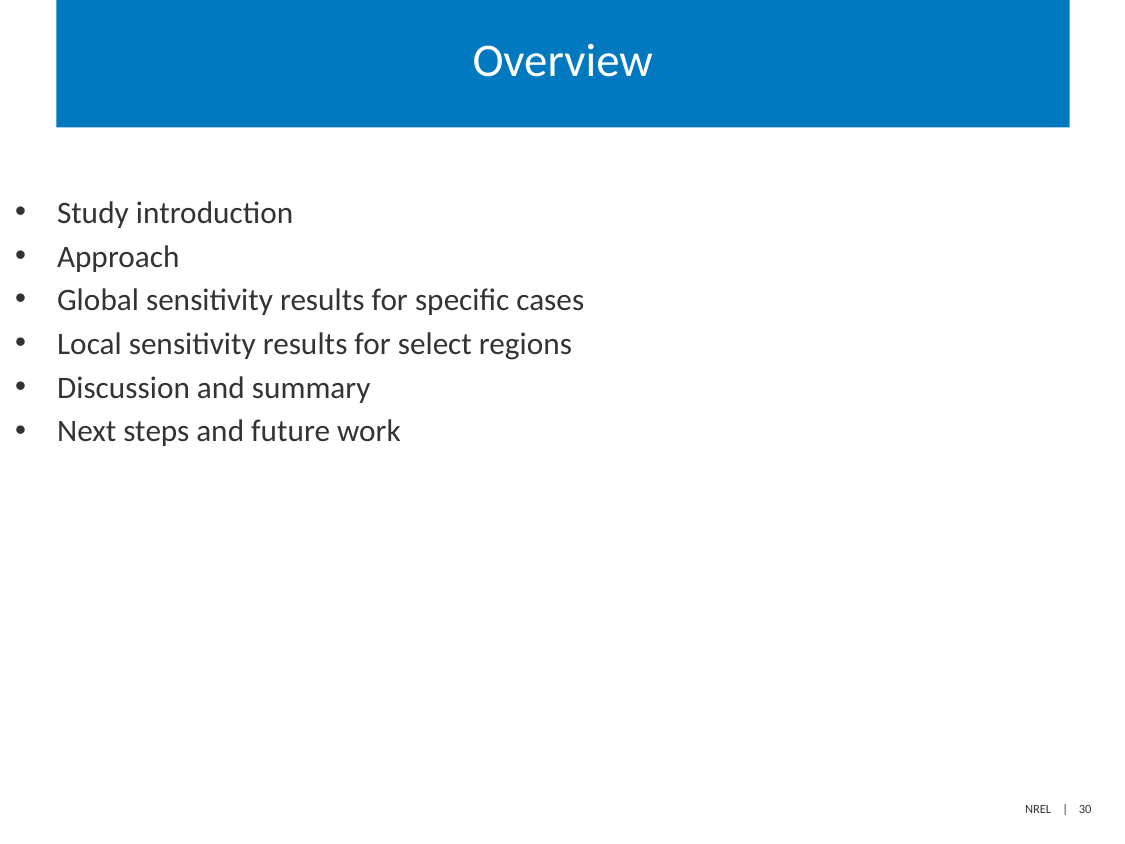

# Overview
Study introduction
Approach
Global sensitivity results for specific cases
Local sensitivity results for select regions
Discussion and summary
Next steps and future work